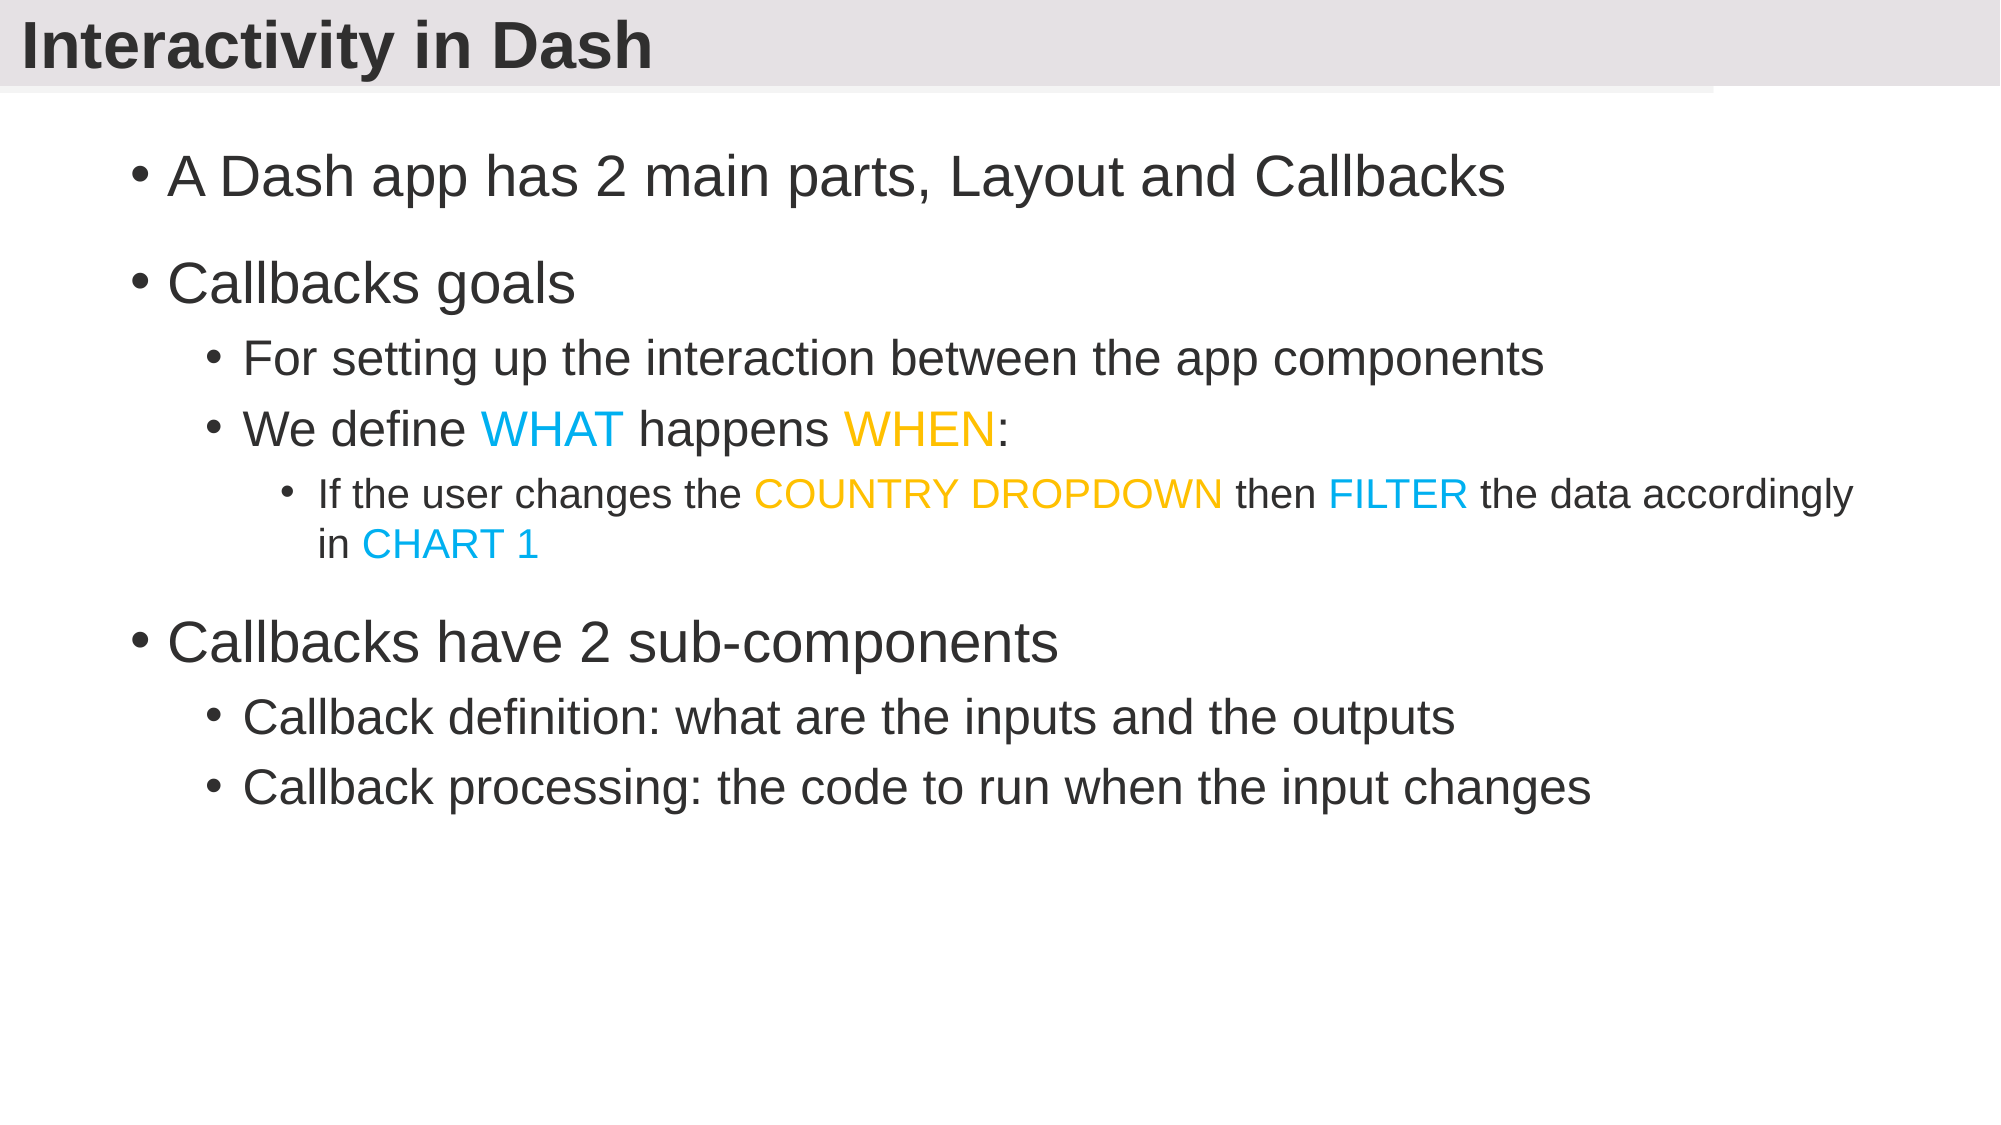

# Interactivity in Dash
A Dash app has 2 main parts, Layout and Callbacks
Callbacks goals
For setting up the interaction between the app components
We define WHAT happens WHEN:
If the user changes the COUNTRY DROPDOWN then FILTER the data accordingly in CHART 1
Callbacks have 2 sub-components
Callback definition: what are the inputs and the outputs
Callback processing: the code to run when the input changes